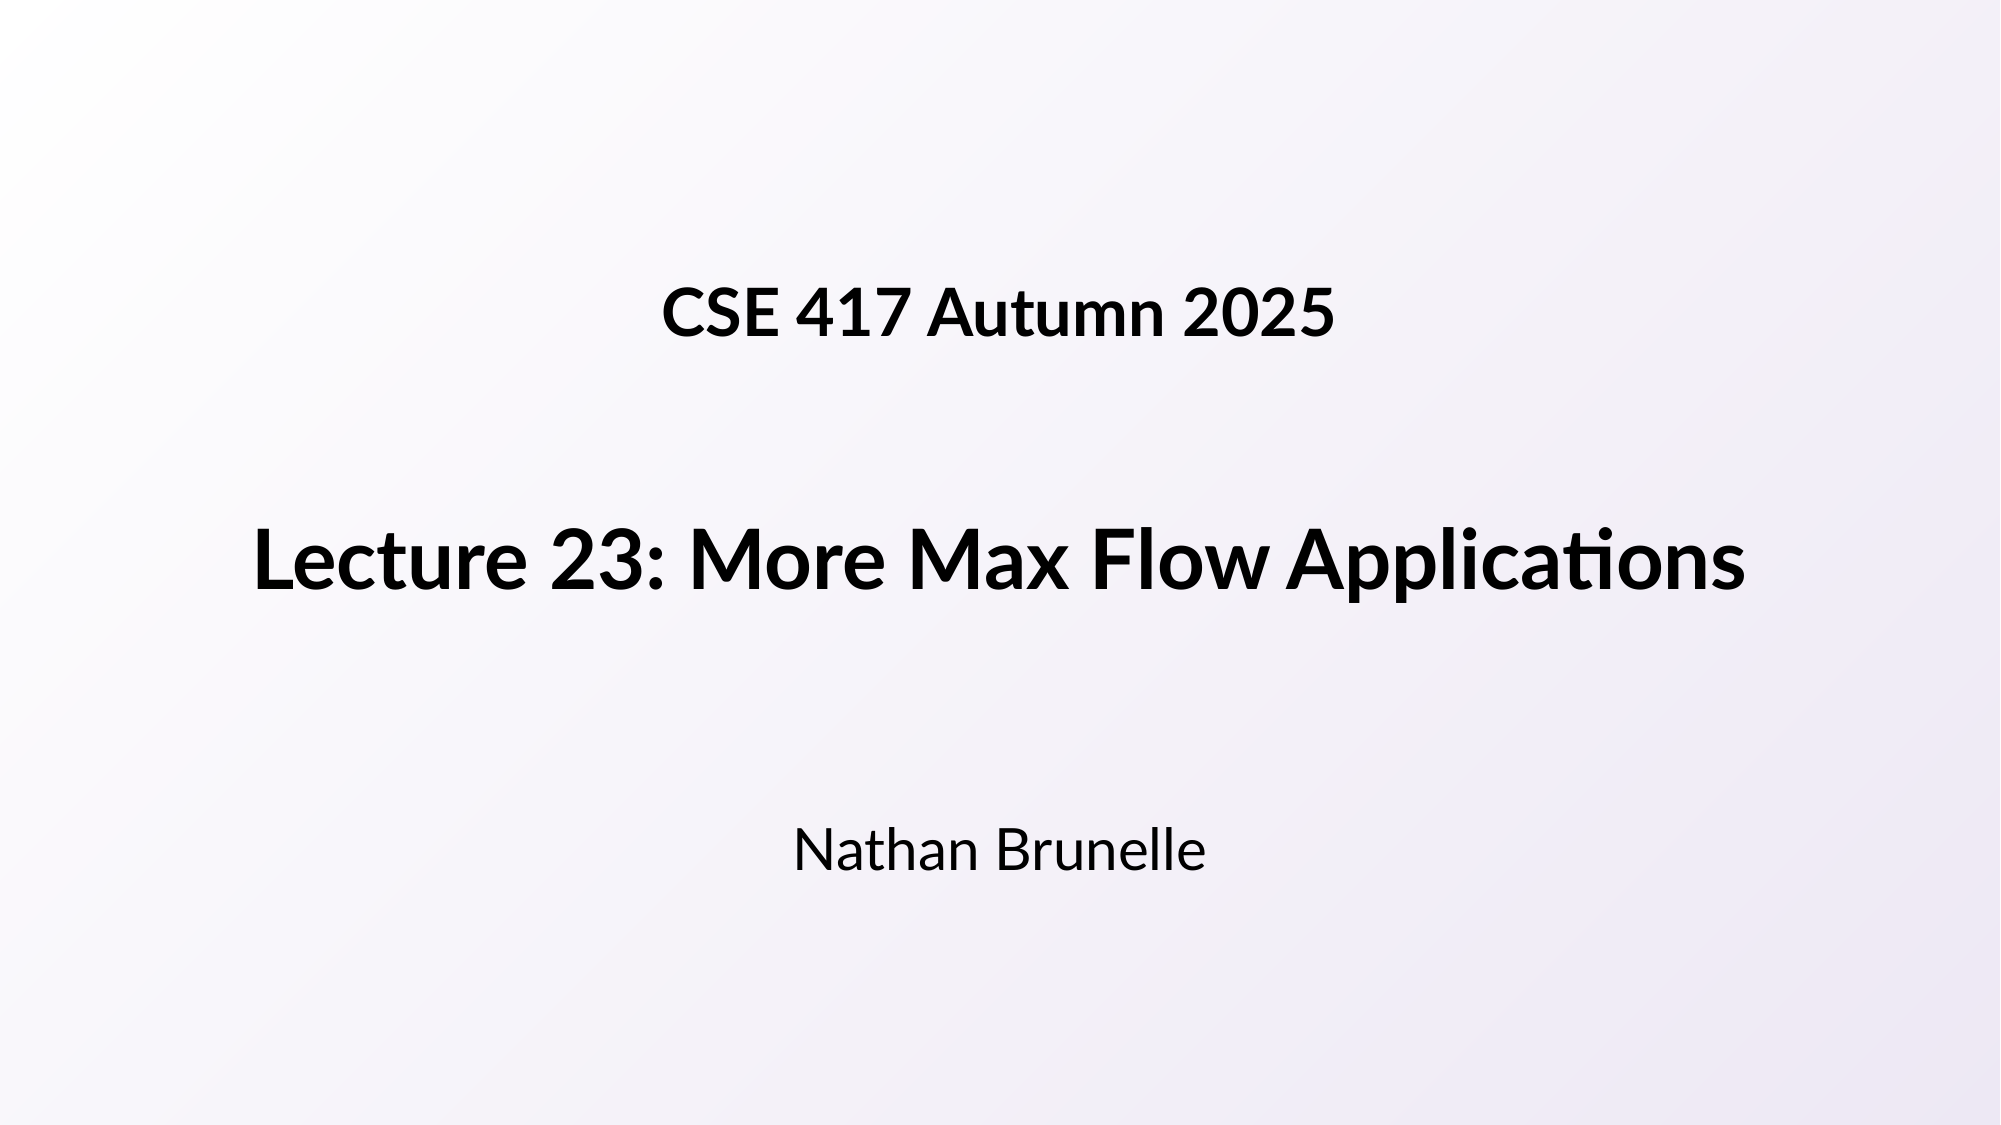

# Lecture 23: More Max Flow Applications
Nathan Brunelle